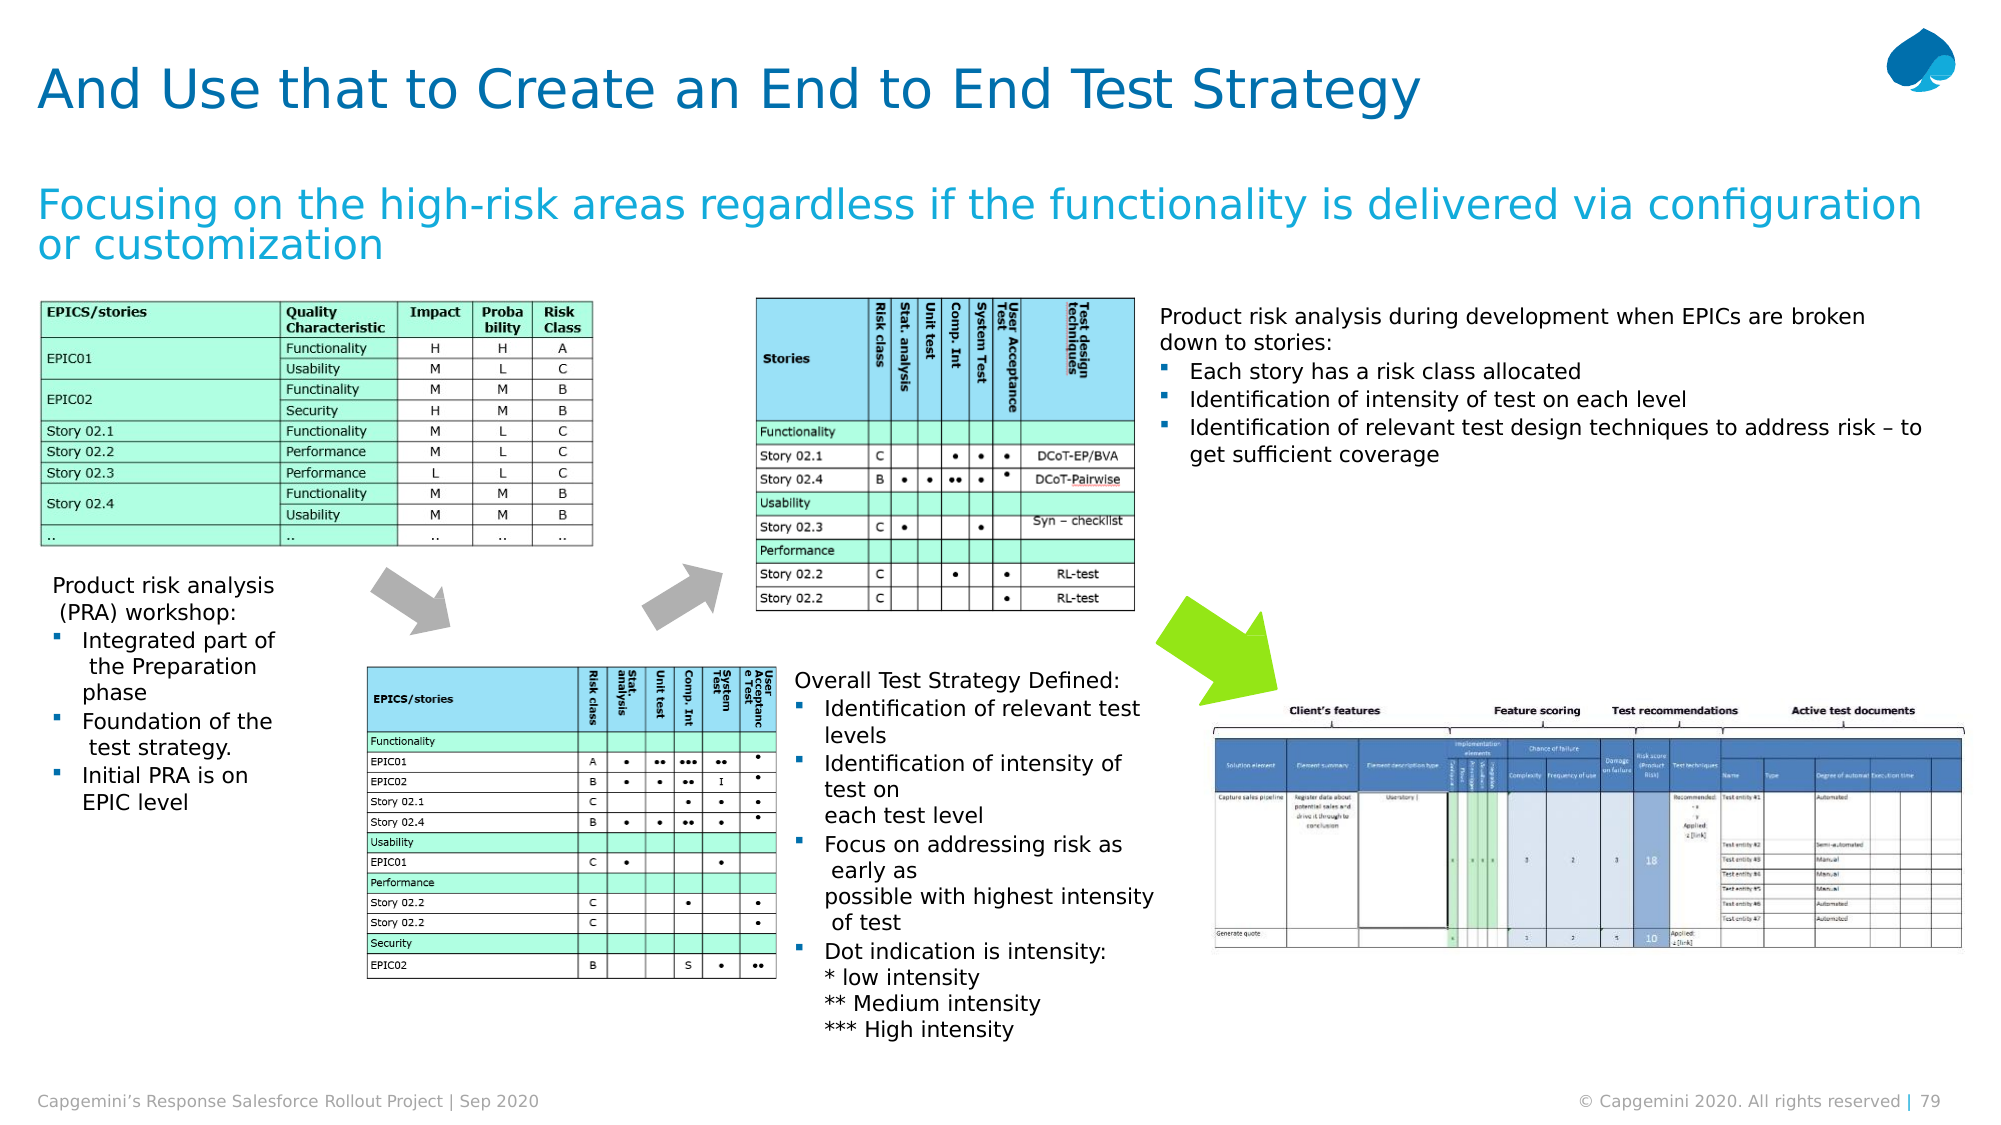

# And Use that to Create an End to End Test Strategy
Focusing on the high-risk areas regardless if the functionality is delivered via configuration  or customization
Product risk analysis during development when EPICs are broken  down to stories:
Each story has a risk class allocated
Identification of intensity of test on each level
Identification of relevant test design techniques to address risk – to  get sufficient coverage

Product risk analysis  (PRA) workshop:
Integrated part of  the Preparation  phase
Foundation of the  test strategy.
Initial PRA is on  EPIC level

Overall Test Strategy Defined:

Identification of relevant test
levels
Identification of intensity of  test on
each test level
Focus on addressing risk as  early as
possible with highest intensity  of test
Dot indication is intensity:
* low intensity
** Medium intensity
*** High intensity

Capgemini’s Response Salesforce Rollout Project | Sep 2020
© Capgemini 2020. All rights reserved | 79